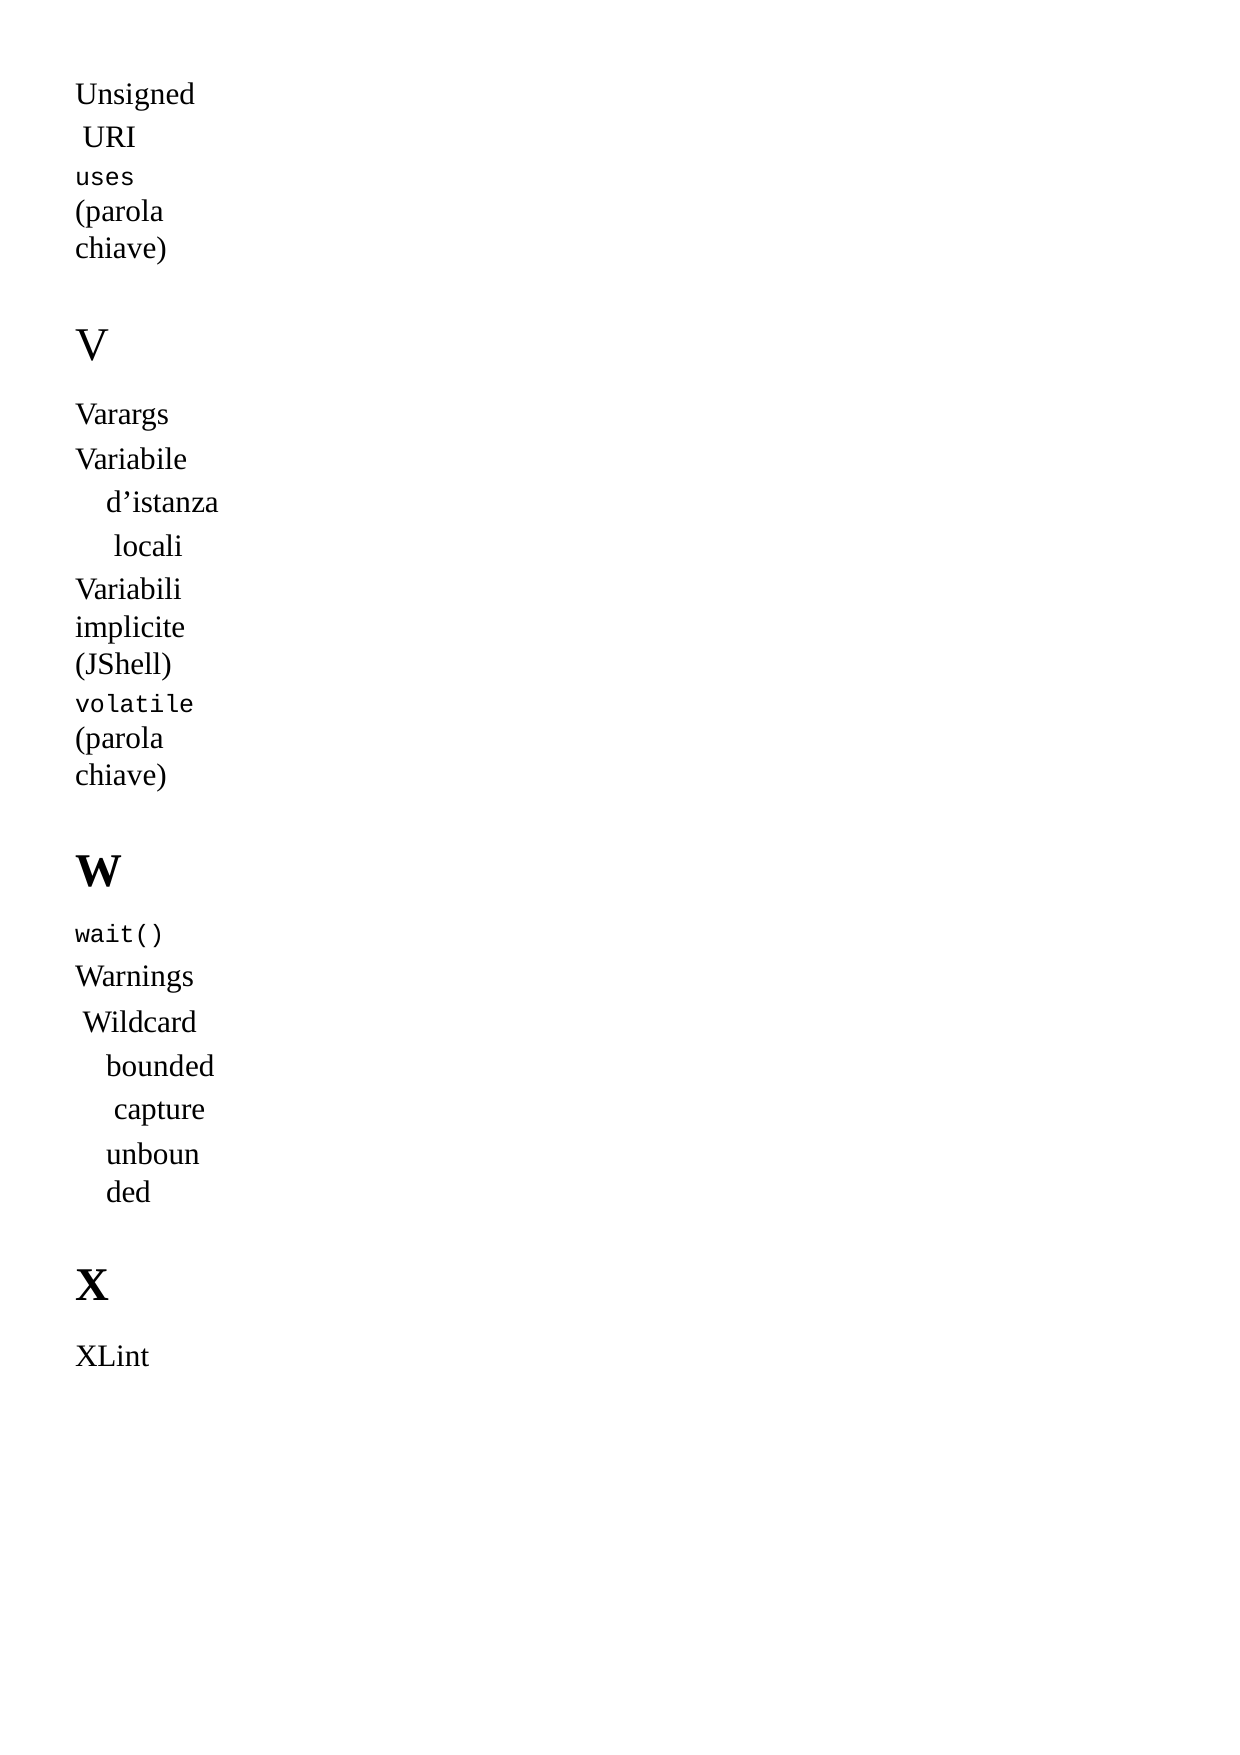

Unsigned  URI
uses (parola chiave)

V
Varargs  Variabile
d’istanza  locali
Variabili implicite (JShell)
volatile (parola chiave)

W
wait()  Warnings  Wildcard
bounded  capture
unbounded

X
XLint